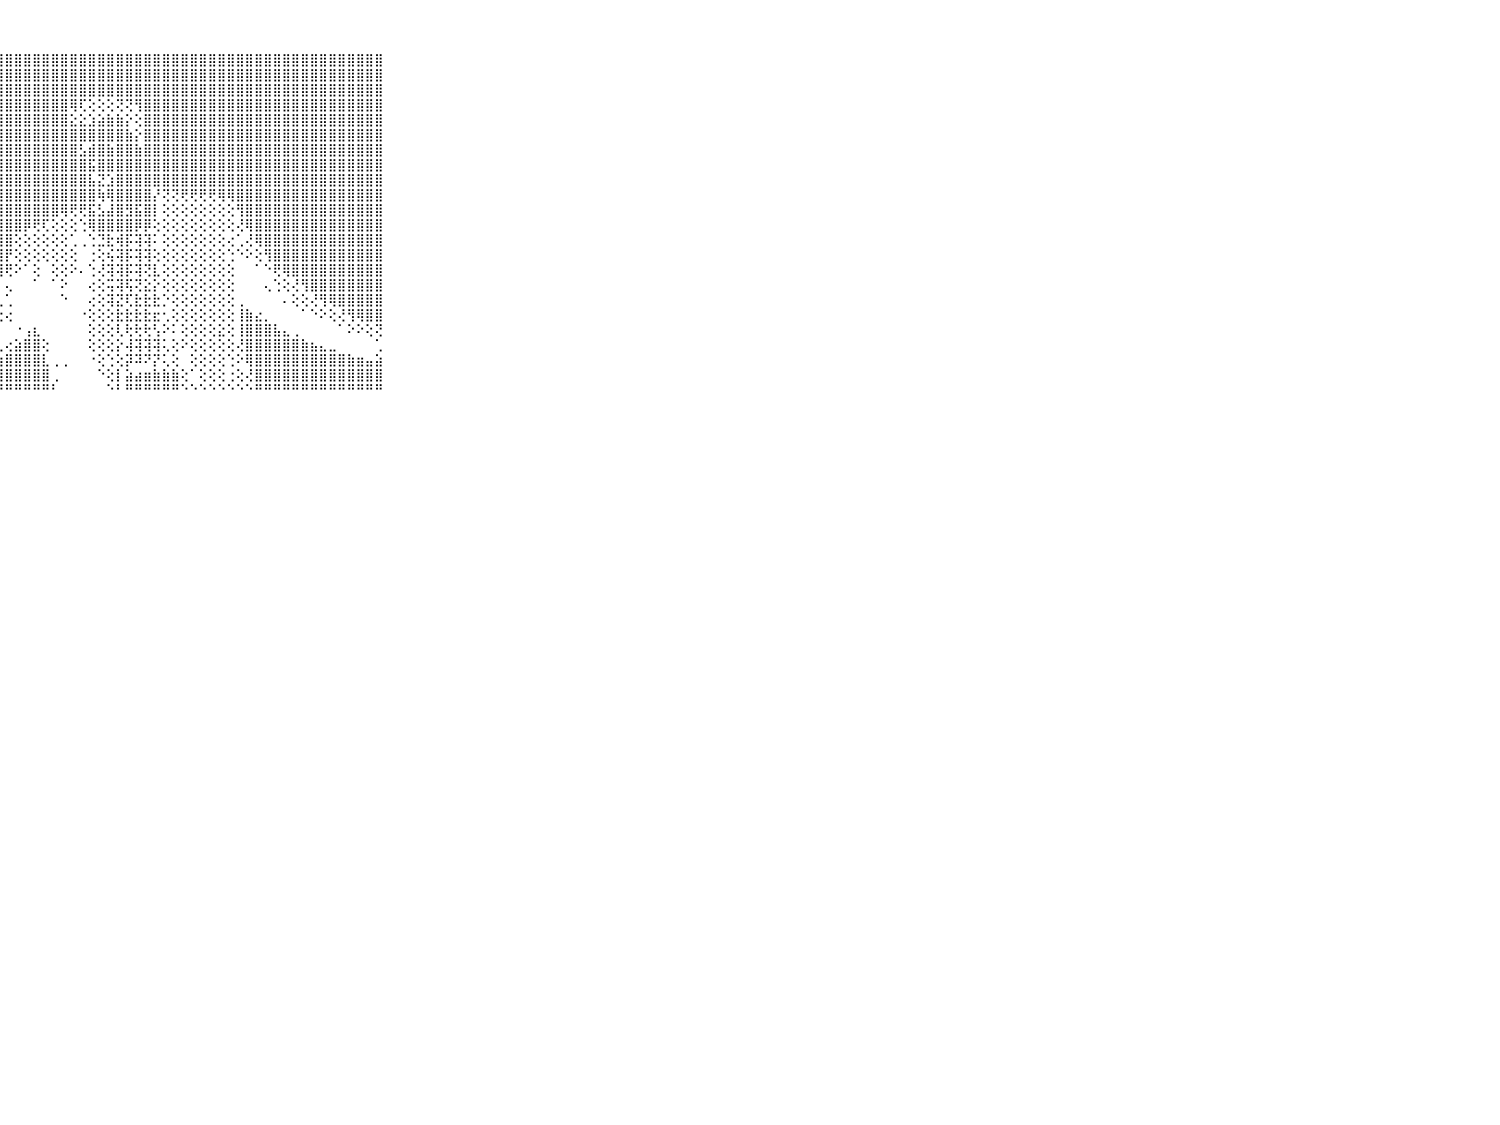

⠀⠀⠀⠀⠀⠀⠀⠀⠀⠀⠀⣿⣿⣿⣿⣿⣿⣿⣿⣿⣿⣿⣿⣿⣿⣿⣿⣿⣿⣿⣿⣿⣿⣿⣿⣿⣿⣿⣿⣿⣿⣿⣿⣿⣿⣿⣿⣿⣿⣿⣿⣿⣿⣿⣿⣿⣿⣿⣿⣿⣿⣿⣿⣿⣿⣿⣿⣿⣿⠀⠀⠀⠀⠀⠀⠀⠀⠀⠀⠀⠀
⠀⠀⠀⠀⠀⠀⠀⠀⠀⠀⠀⣿⣿⣿⣿⣿⣿⣿⣿⣿⣿⣿⣿⣿⣿⣿⣿⣿⣿⣿⣿⣿⣿⣿⣿⣿⣿⣿⣿⣿⣿⣿⣿⣿⣿⣿⣿⣿⣿⣿⣿⣿⣿⣿⣿⣿⣿⣿⣿⣿⣿⣿⣿⣿⣿⣿⣿⣿⣿⠀⠀⠀⠀⠀⠀⠀⠀⠀⠀⠀⠀
⠀⠀⠀⠀⠀⠀⠀⠀⠀⠀⠀⣿⣿⣿⣿⣿⣿⣿⣿⣿⣿⣿⣿⣿⣿⣿⣿⣿⣿⣿⣿⣿⣿⣿⣿⣿⣿⣿⣿⣿⣿⣿⣿⣿⣿⣿⣿⣿⣿⣿⣿⣿⣿⣿⣿⣿⣿⣿⣿⣿⣿⣿⣿⣿⣿⣿⣿⣿⣿⠀⠀⠀⠀⠀⠀⠀⠀⠀⠀⠀⠀
⠀⠀⠀⠀⠀⠀⠀⠀⠀⠀⠀⣿⣿⣿⣿⣿⣿⣿⣿⣿⣿⣿⣿⣿⣿⣿⣿⣿⣿⣿⣿⣿⣿⣿⣿⢿⢏⢕⢕⢕⢝⢝⢻⣿⣿⣿⣿⣿⣿⣿⣿⣿⣿⣿⣿⣿⣿⣿⣿⣿⣿⣿⣿⣿⣿⣿⣿⣿⣿⠀⠀⠀⠀⠀⠀⠀⠀⠀⠀⠀⠀
⠀⠀⠀⠀⠀⠀⠀⠀⠀⠀⠀⣿⣿⣿⣿⣿⣿⣿⣿⣿⣿⣿⣿⣿⣿⣿⣿⣿⣿⣿⣿⣿⣿⣿⣿⣕⣕⣱⣵⣷⣷⡕⢕⣿⣿⣿⣿⣿⣿⣿⣿⣿⣿⣿⣿⣿⣿⣿⣿⣿⣿⣿⣿⣿⣿⣿⣿⣿⣿⠀⠀⠀⠀⠀⠀⠀⠀⠀⠀⠀⠀
⠀⠀⠀⠀⠀⠀⠀⠀⠀⠀⠀⣿⣿⣿⣿⣿⣿⣿⣿⣿⣿⣿⣿⣿⣿⣿⣿⣿⣿⣿⣿⣿⣿⣿⣿⣿⣿⣿⣿⣿⣿⣷⡕⣿⣿⣿⣿⣿⣿⣿⣿⣿⣿⣿⣿⣿⣿⣿⣿⣿⣿⣿⣿⣿⣿⣿⣿⣿⣿⠀⠀⠀⠀⠀⠀⠀⠀⠀⠀⠀⠀
⠀⠀⠀⠀⠀⠀⠀⠀⠀⠀⠀⣿⣿⣿⣿⣿⣿⣿⣿⣿⣿⣿⣿⣿⣿⣿⣿⣿⣿⣿⣿⣿⣿⣿⣿⣿⣣⣾⣿⣷⣿⣿⣷⣿⣿⣿⣿⣿⣿⣿⣿⣿⣿⣿⣿⣿⣿⣿⣿⣿⣿⣿⣿⣿⣿⣿⣿⣿⣿⠀⠀⠀⠀⠀⠀⠀⠀⠀⠀⠀⠀
⠀⠀⠀⠀⠀⠀⠀⠀⠀⠀⠀⣿⣿⣿⣿⣿⣿⣿⣿⣿⣿⣿⣿⣿⣿⣿⣿⣿⣿⣿⣿⣿⣿⣿⣿⣿⣿⣯⣿⣿⣿⣿⣿⣿⣿⣿⣿⣿⣿⣿⣿⣿⣿⣿⣿⣿⣿⣿⣿⣿⣿⣿⣿⣿⣿⣿⣿⣿⣿⠀⠀⠀⠀⠀⠀⠀⠀⠀⠀⠀⠀
⠀⠀⠀⠀⠀⠀⠀⠀⠀⠀⠀⣿⣿⣿⣿⣿⣿⣿⣿⣿⣿⣿⣿⣿⣿⣿⣿⣿⣿⣿⣿⣿⣿⣿⣿⣿⣿⣧⣝⣱⣿⣿⣿⣿⣿⣿⣿⣿⣿⣿⣿⣿⣿⣿⣿⣿⣿⣿⣿⣿⣿⣿⣿⣿⣿⣿⣿⣿⣿⠀⠀⠀⠀⠀⠀⠀⠀⠀⠀⠀⠀
⠀⠀⠀⠀⠀⠀⠀⠀⠀⠀⠀⣿⣿⣿⣿⣿⣿⣿⣿⣿⣿⣿⣿⣿⣿⣿⣿⣿⣿⣿⣿⣿⣿⣿⣿⣿⣿⣿⢷⢿⣿⣿⣿⣿⡜⢝⢝⢟⢟⢟⢟⢿⢿⣿⣿⣿⣿⣿⣿⣿⣿⣿⣿⣿⣿⣿⣿⣿⣿⠀⠀⠀⠀⠀⠀⠀⠀⠀⠀⠀⠀
⠀⠀⠀⠀⠀⠀⠀⠀⠀⠀⠀⣿⣿⣿⣿⣿⣿⣿⣿⣿⣿⣿⣿⣿⣿⣿⣿⣿⣿⣿⣿⣿⣿⣿⢿⢟⢟⣯⣣⣼⣿⣻⣯⣿⡇⢕⢕⢕⢕⢕⢕⢕⢕⢻⣿⣿⣿⣿⣿⣿⣿⣿⣿⣿⣿⣿⣿⣿⣿⠀⠀⠀⠀⠀⠀⠀⠀⠀⠀⠀⠀
⠀⠀⠀⠀⠀⠀⠀⠀⠀⠀⠀⣿⣿⣿⣿⣿⣿⣿⣿⣿⣿⣿⣿⣿⣿⣿⣿⣿⣿⣿⡿⢟⢏⢕⢕⢕⢑⢿⣿⣿⣿⣿⡿⡿⢕⢕⢕⢕⢕⢕⢕⢕⢕⢜⢿⣿⣿⣿⣿⣿⣿⣿⣿⣿⣿⣿⣿⣿⣿⠀⠀⠀⠀⠀⠀⠀⠀⠀⠀⠀⠀
⠀⠀⠀⠀⠀⠀⠀⠀⠀⠀⠀⣿⣿⣿⣿⣿⣿⣿⣿⣿⣿⣿⣿⣿⣿⣿⣿⣿⣿⢕⢕⢕⢕⢕⢕⢁⢀⢑⣙⣗⢾⡯⢽⢽⠅⢕⢕⢕⢕⢕⢕⢕⢔⢁⢜⢿⣿⣿⣿⣿⣿⣿⣿⣿⣿⣿⣿⣿⣿⠀⠀⠀⠀⠀⠀⠀⠀⠀⠀⠀⠀
⠀⠀⠀⠀⠀⠀⠀⠀⠀⠀⠀⣿⣿⣿⣿⣿⣿⣿⣿⣿⣿⣿⣿⣿⣿⣿⣿⣿⡟⢕⢕⢕⢕⢕⢕⢕⠀⢐⢕⢮⢽⡯⢽⢽⢕⢕⢕⢕⢕⢕⢕⢕⢑⠑⠕⢕⢻⣿⣿⣿⣿⣿⣿⣿⣿⣿⣿⣿⣿⠀⠀⠀⠀⠀⠀⠀⠀⠀⠀⠀⠀
⠀⠀⠀⠀⠀⠀⠀⠀⠀⠀⠀⣿⣿⣿⣿⣿⣿⣿⣿⣿⣿⣿⣿⣿⣿⣿⣿⣿⢟⠕⠁⢕⠀⢕⢕⠕⠄⢑⢜⢽⢽⡯⢽⢝⣇⢕⢕⢕⢕⢕⢕⢕⢕⠀⠀⠁⠑⢟⢿⣿⣿⣿⣿⣿⣿⣿⣿⣿⣿⠀⠀⠀⠀⠀⠀⠀⠀⠀⠀⠀⠀
⠀⠀⠀⠀⠀⠀⠀⠀⠀⠀⠀⣿⣿⣿⣿⣿⣿⣿⣿⣿⣿⣿⣿⣿⣿⣿⣿⡇⢄⠀⠀⠁⠀⠁⠕⠀⠀⢔⢕⢭⢽⢯⢝⣕⡕⢕⢕⢕⢕⢕⢕⢕⢕⠀⠀⠀⢄⢑⢕⢜⢻⣿⣿⣿⣿⣿⣿⣿⣿⠀⠀⠀⠀⠀⠀⠀⠀⠀⠀⠀⠀
⠀⠀⠀⠀⠀⠀⠀⠀⠀⠀⠀⣿⣿⣿⣿⣿⣿⣿⣿⣿⣿⣿⣿⣿⣿⣿⡿⢇⢁⠀⠀⠀⠀⠀⠑⠀⠀⢔⢕⢽⣝⢏⣗⣗⣗⡑⢕⢕⢕⢕⢕⢕⢕⢀⠀⠀⠀⠀⠄⢕⢕⢜⢻⢿⣿⣿⣿⣿⣿⠀⠀⠀⠀⠀⠀⠀⠀⠀⠀⠀⠀
⠀⠀⠀⠀⠀⠀⠀⠀⠀⠀⠀⣿⣿⣿⣿⣿⣿⣿⣿⣿⣿⣿⣿⣿⣿⣿⢕⢔⢔⠀⠀⠀⠀⠀⠀⠀⠐⢕⢕⢕⣗⣗⣗⣗⣖⢂⢕⢕⢕⢕⢕⢕⢕⢸⣷⣔⡀⠀⠀⠀⠁⠑⠕⢕⢜⢻⢿⣿⣿⠀⠀⠀⠀⠀⠀⠀⠀⠀⠀⠀⠀
⠀⠀⠀⠀⠀⠀⠀⠀⠀⠀⠀⣿⣿⣿⣿⣿⣿⣿⣿⣿⣿⣿⣿⡿⢏⢕⠕⠄⠀⠐⢠⣆⠀⠀⠀⠀⠀⢕⢕⢕⢇⢗⢗⢗⢣⠕⠅⢕⢕⢕⢕⣕⢕⢸⣿⣿⣿⣧⣄⢀⠀⠀⠀⠀⠁⠕⠕⢕⢝⠀⠀⠀⠀⠀⠀⠀⠀⠀⠀⠀⠀
⠀⠀⠀⠀⠀⠀⠀⠀⠀⠀⠀⣿⣿⣿⣿⣿⣿⣿⣿⣿⣿⢟⠙⢁⢔⠄⠔⢀⢔⣵⣿⣿⢕⠀⠀⠀⠀⢕⢕⢕⡕⢼⢽⢽⢽⢅⢕⠕⢕⢕⢕⢕⢕⢜⣿⣿⣿⣿⣿⣿⣷⣦⣄⣀⠀⠀⠀⠀⢁⠀⠀⠀⠀⠀⠀⠀⠀⠀⠀⠀⠀
⠀⠀⠀⠀⠀⠀⠀⠀⠀⠀⠀⣿⣿⣿⣿⣿⣿⣿⣿⡿⢕⢐⠅⢕⢕⢕⢔⣵⣿⣿⣿⣿⣇⢀⢀⠀⠀⠐⢕⢑⢕⡽⠽⠝⡝⢅⢕⠀⢕⢕⢕⢕⢑⠕⢿⣿⣿⣿⣿⣿⣿⣿⣿⣿⣿⣷⣶⣤⣵⠀⠀⠀⠀⠀⠀⠀⠀⠀⠀⠀⠀
⠀⠀⠀⠀⠀⠀⠀⠀⠀⠀⠀⣿⣿⣿⣿⣿⣿⢿⠟⠕⢕⠔⠁⠑⢕⣱⣾⣿⣿⣿⣿⣿⣿⢀⠀⠀⠀⠀⠑⢕⡇⣵⣴⣶⣷⣷⣷⢕⠁⢕⢕⢕⢐⢕⢜⣿⣿⣿⣿⣿⣿⣿⣿⣿⣿⣿⣿⣿⣿⠀⠀⠀⠀⠀⠀⠀⠀⠀⠀⠀⠀
⠀⠀⠀⠀⠀⠀⠀⠀⠀⠀⠀⠛⠛⠛⠛⠋⠁⠀⠀⠀⠀⠀⠀⠐⠚⠛⠛⠛⠛⠛⠛⠛⠛⠃⠀⠀⠀⠀⠀⠑⠃⠛⠛⠛⠛⠛⠛⠑⠑⠑⠑⠑⠑⠑⠑⠛⠛⠛⠛⠛⠛⠛⠛⠛⠛⠛⠛⠛⠛⠀⠀⠀⠀⠀⠀⠀⠀⠀⠀⠀⠀